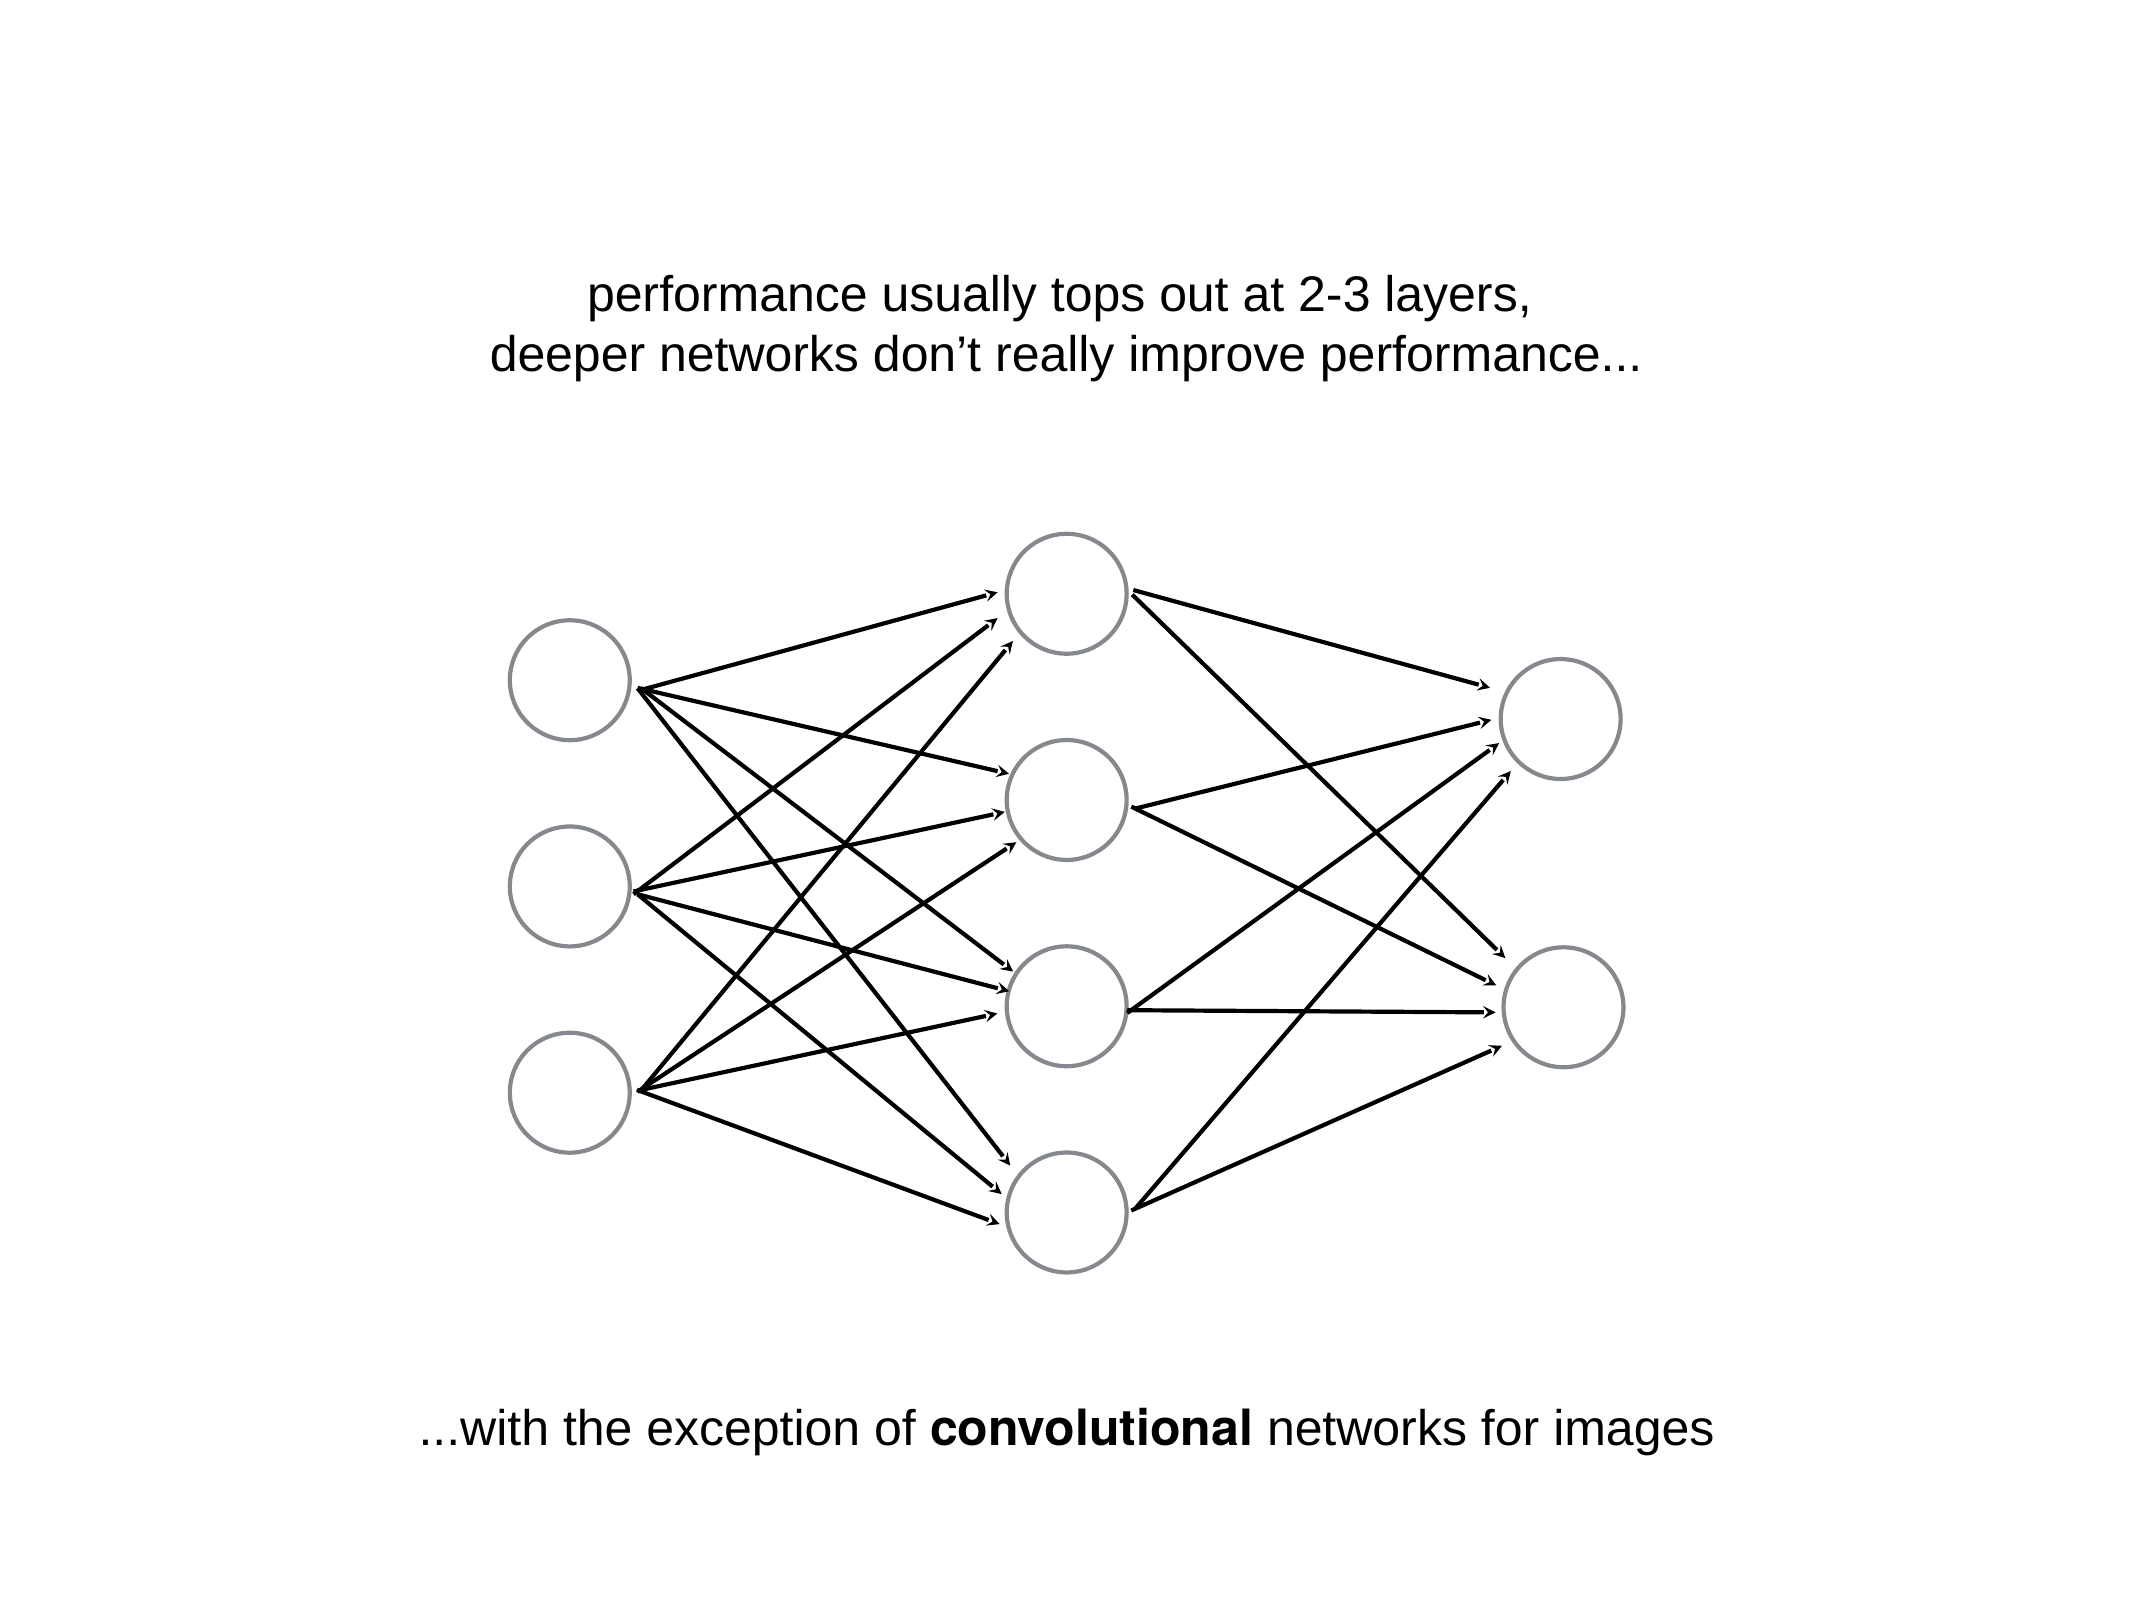

performance usually tops out at 2-3 layers,
deeper networks don’t really improve performance...

...with the exception of convolutional networks for images